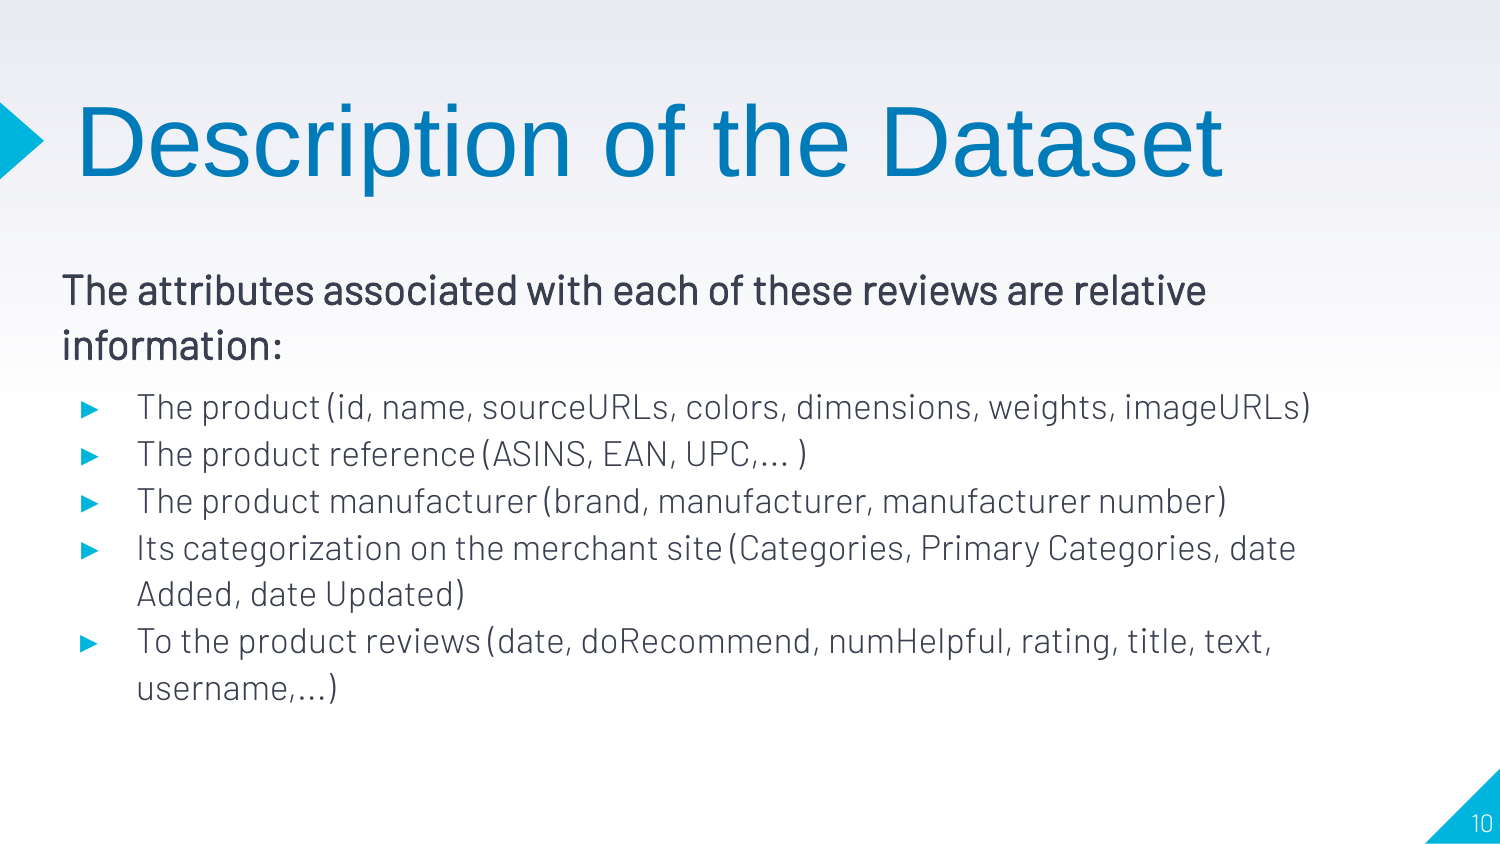

# Description of the Dataset
The attributes associated with each of these reviews are relative information:
The product (id, name, sourceURLs, colors, dimensions, weights, imageURLs)
The product reference (ASINS, EAN, UPC,... )
The product manufacturer (brand, manufacturer, manufacturer number)
Its categorization on the merchant site (Categories, Primary Categories, date Added, date Updated)
To the product reviews (date, doRecommend, numHelpful, rating, title, text, username,...)

10